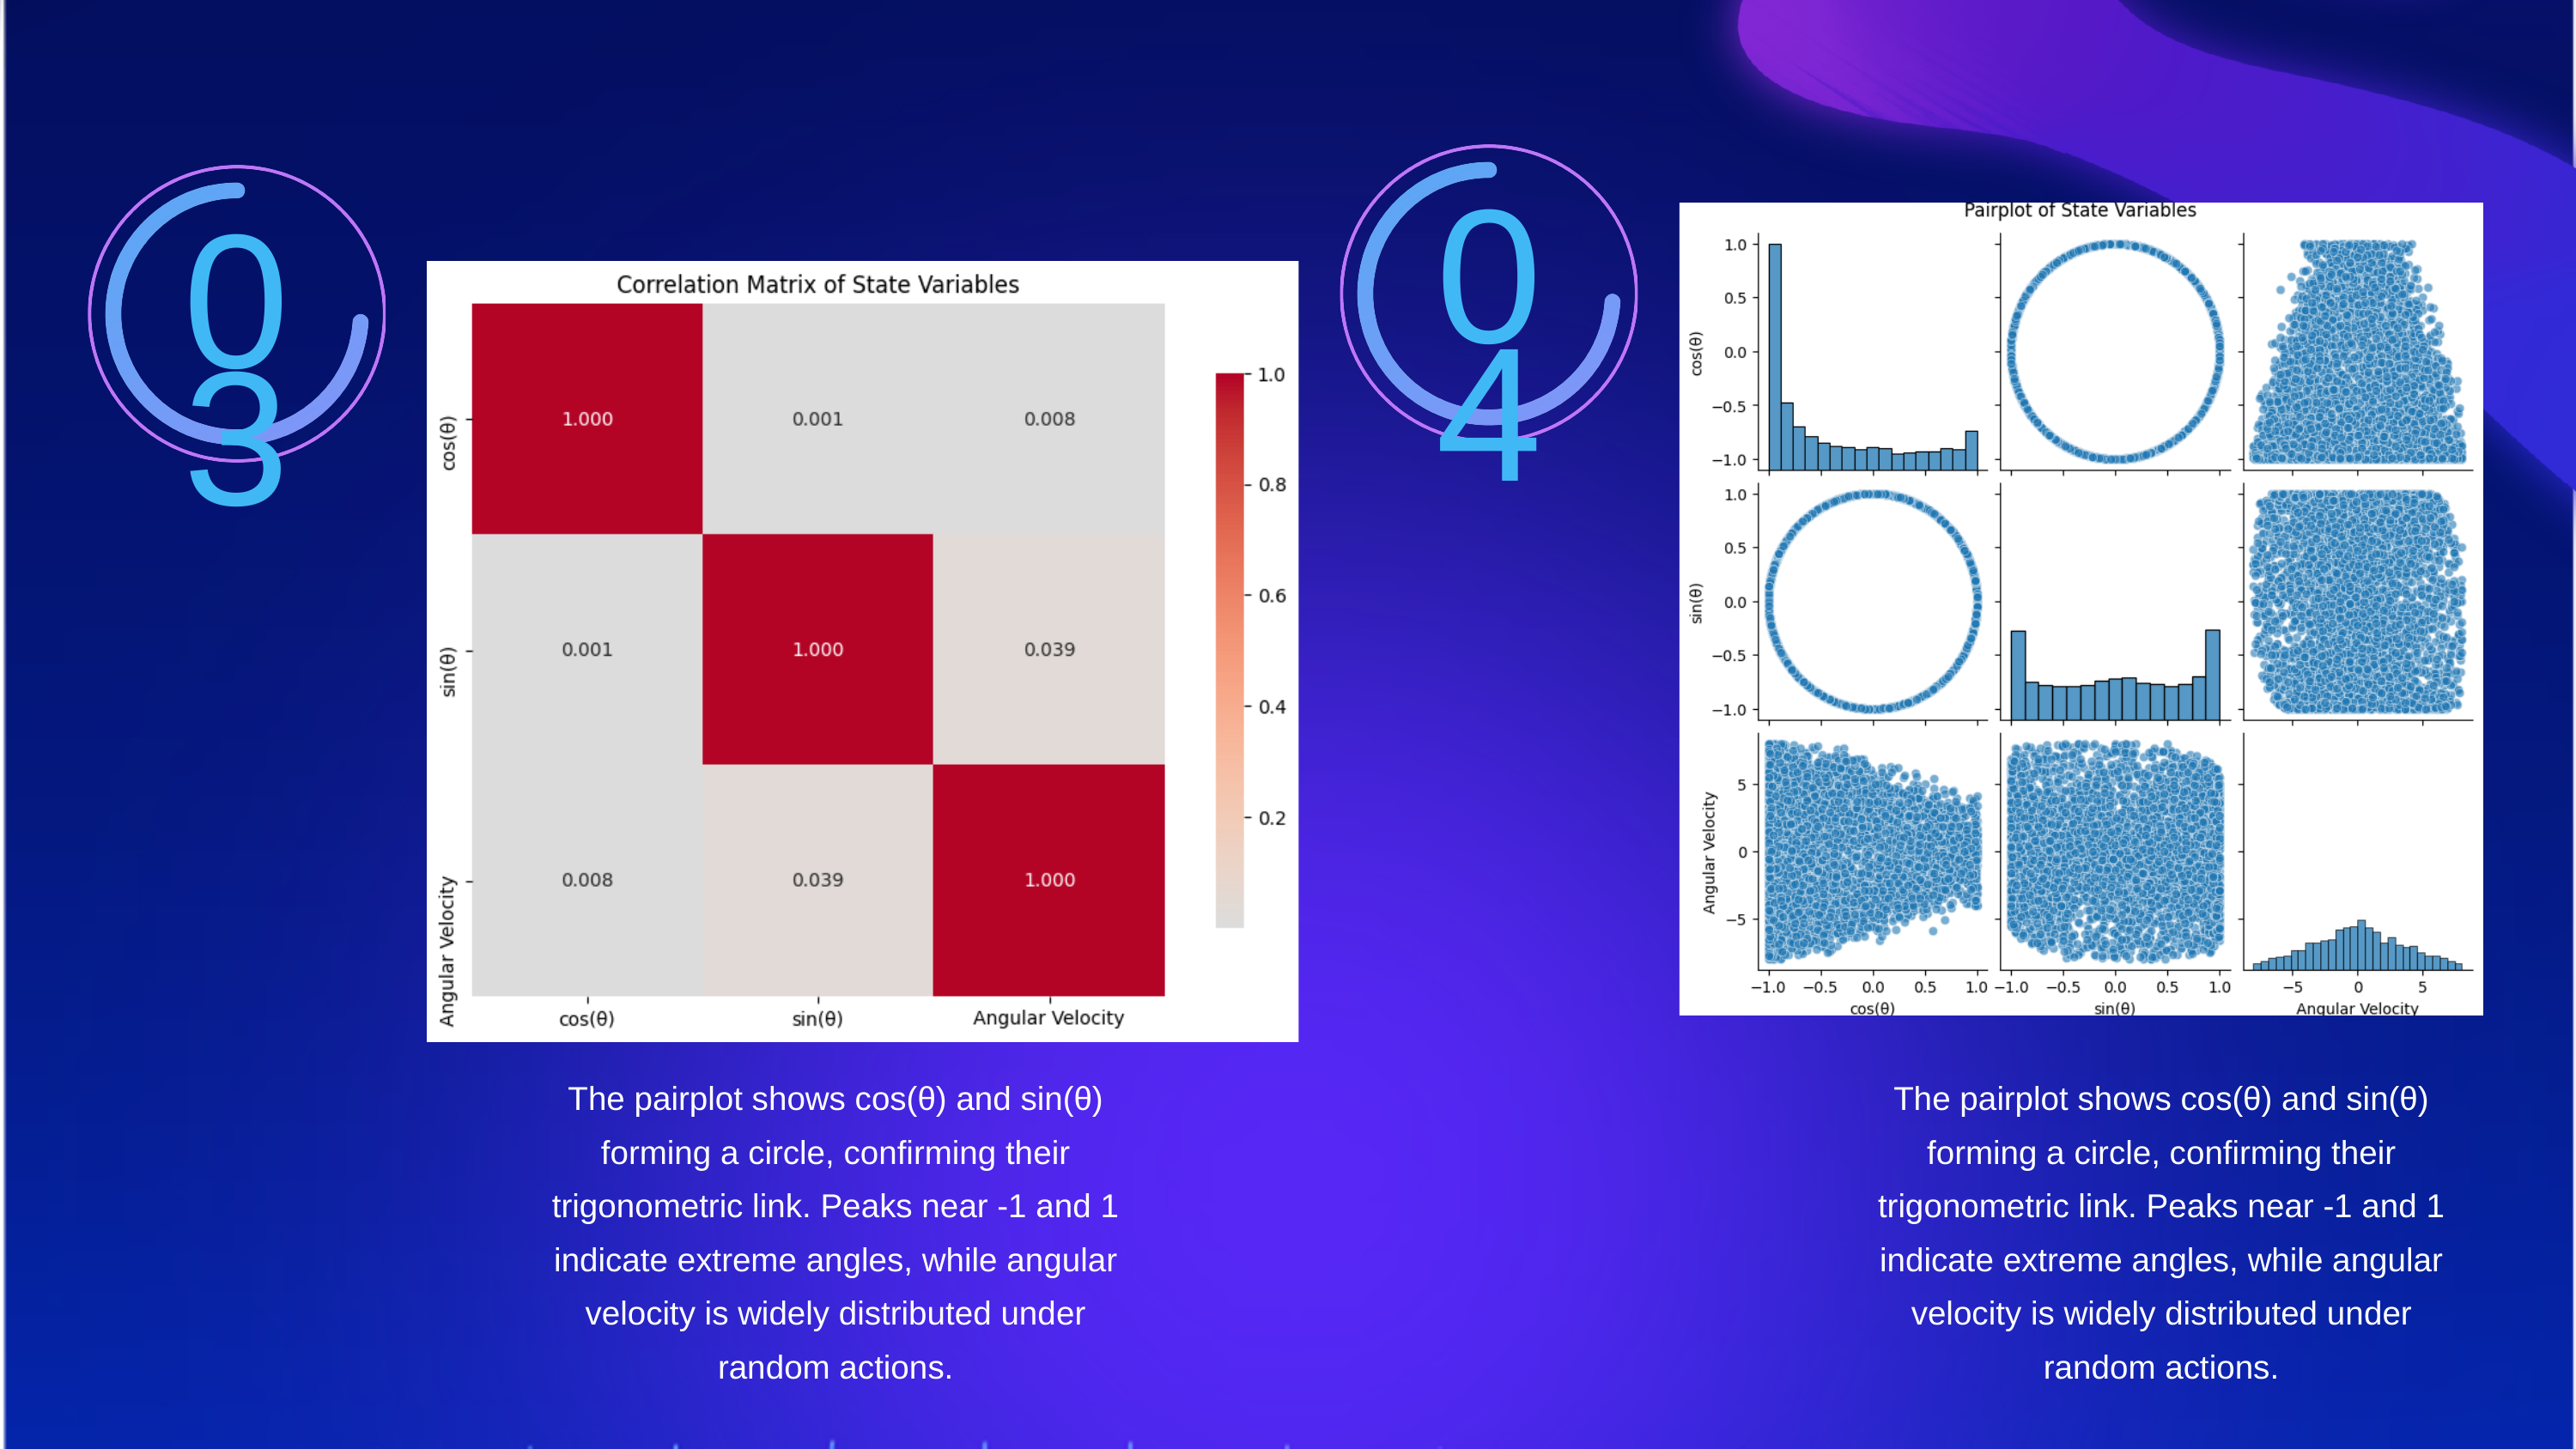

04

03
The pairplot shows cos(θ) and sin(θ) forming a circle, confirming their trigonometric link. Peaks near -1 and 1 indicate extreme angles, while angular velocity is widely distributed under random actions.

The pairplot shows cos(θ) and sin(θ) forming a circle, confirming their trigonometric link. Peaks near -1 and 1 indicate extreme angles, while angular velocity is widely distributed under random actions.